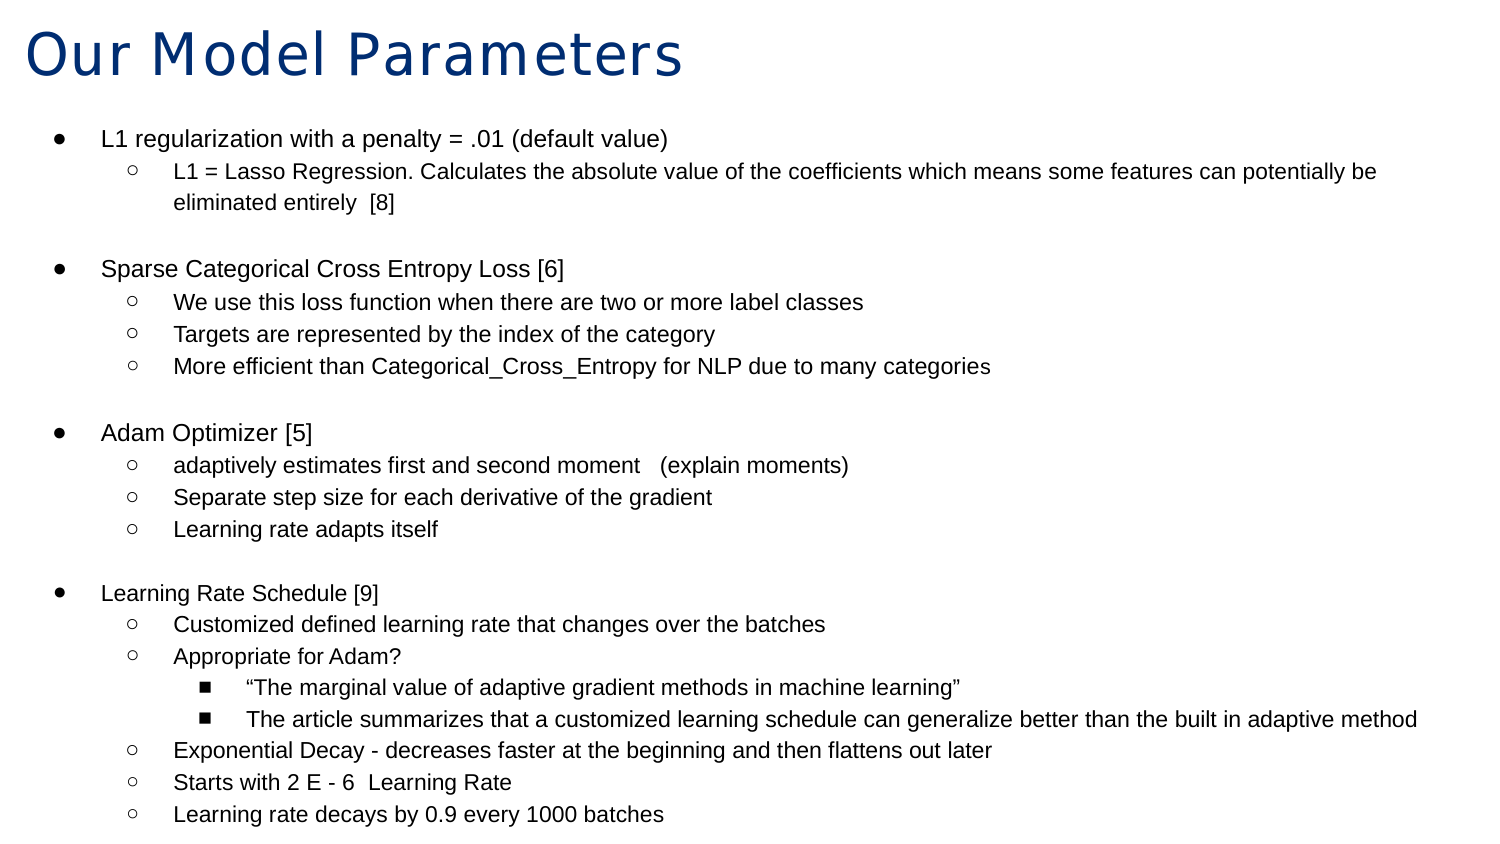

# Our Model Parameters
L1 regularization with a penalty = .01 (default value)
L1 = Lasso Regression. Calculates the absolute value of the coefficients which means some features can potentially be eliminated entirely  [8]

Sparse Categorical Cross Entropy Loss [6]
We use this loss function when there are two or more label classes
Targets are represented by the index of the category
More efficient than Categorical_Cross_Entropy for NLP due to many categories

Adam Optimizer [5]
adaptively estimates first and second moment   (explain moments)
Separate step size for each derivative of the gradient
Learning rate adapts itself

Learning Rate Schedule [9]
Customized defined learning rate that changes over the batches
Appropriate for Adam?
“The marginal value of adaptive gradient methods in machine learning”
The article summarizes that a customized learning schedule can generalize better than the built in adaptive method
Exponential Decay - decreases faster at the beginning and then flattens out later
Starts with 2 E - 6  Learning Rate
Learning rate decays by 0.9 every 1000 batches